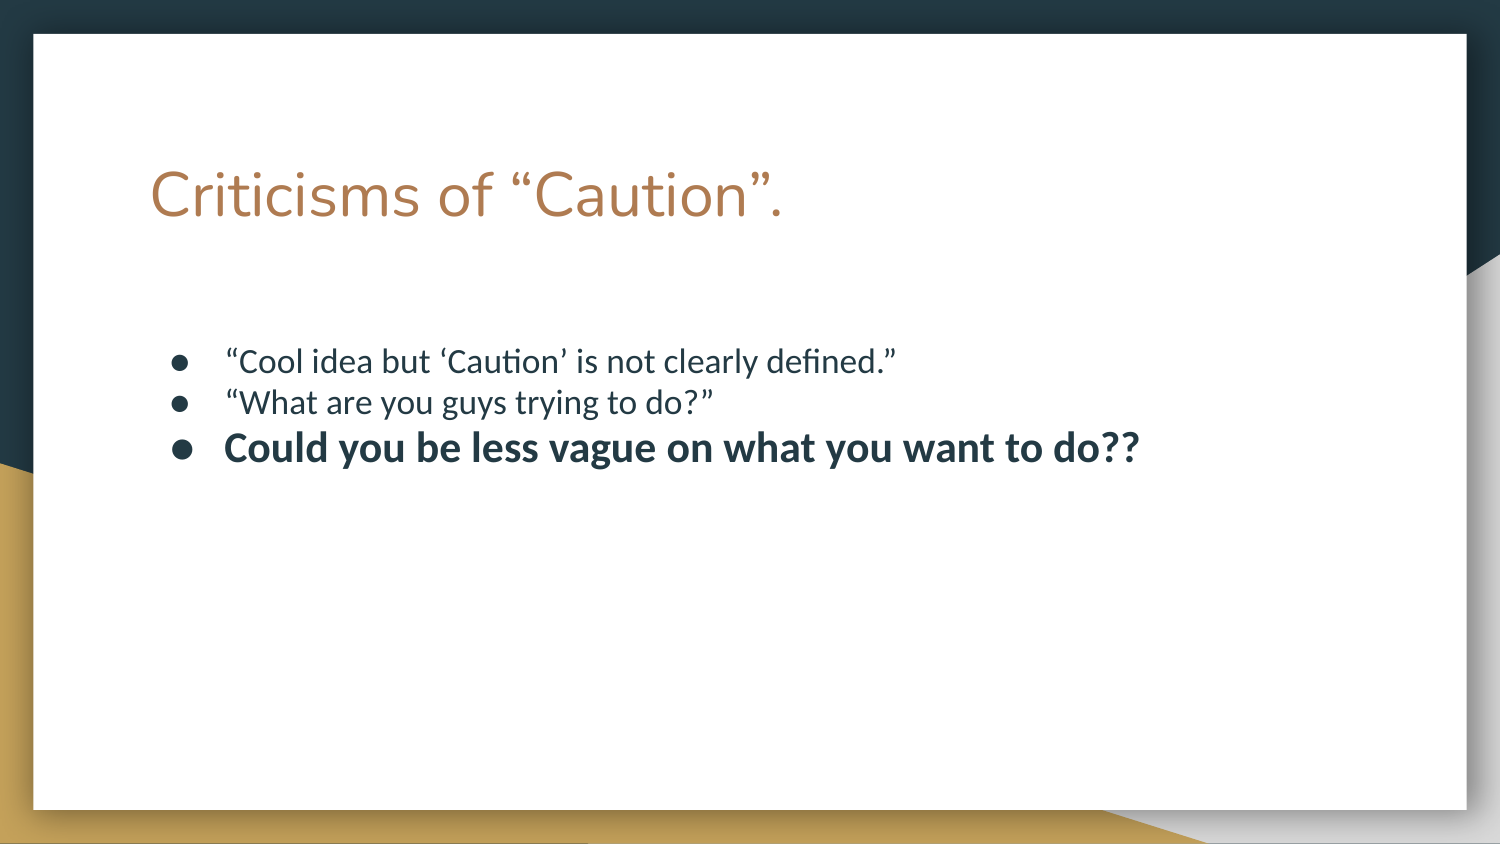

# Criticisms of “Caution”.
“Cool idea but ‘Caution’ is not clearly defined.”
“What are you guys trying to do?”
Could you be less vague on what you want to do??